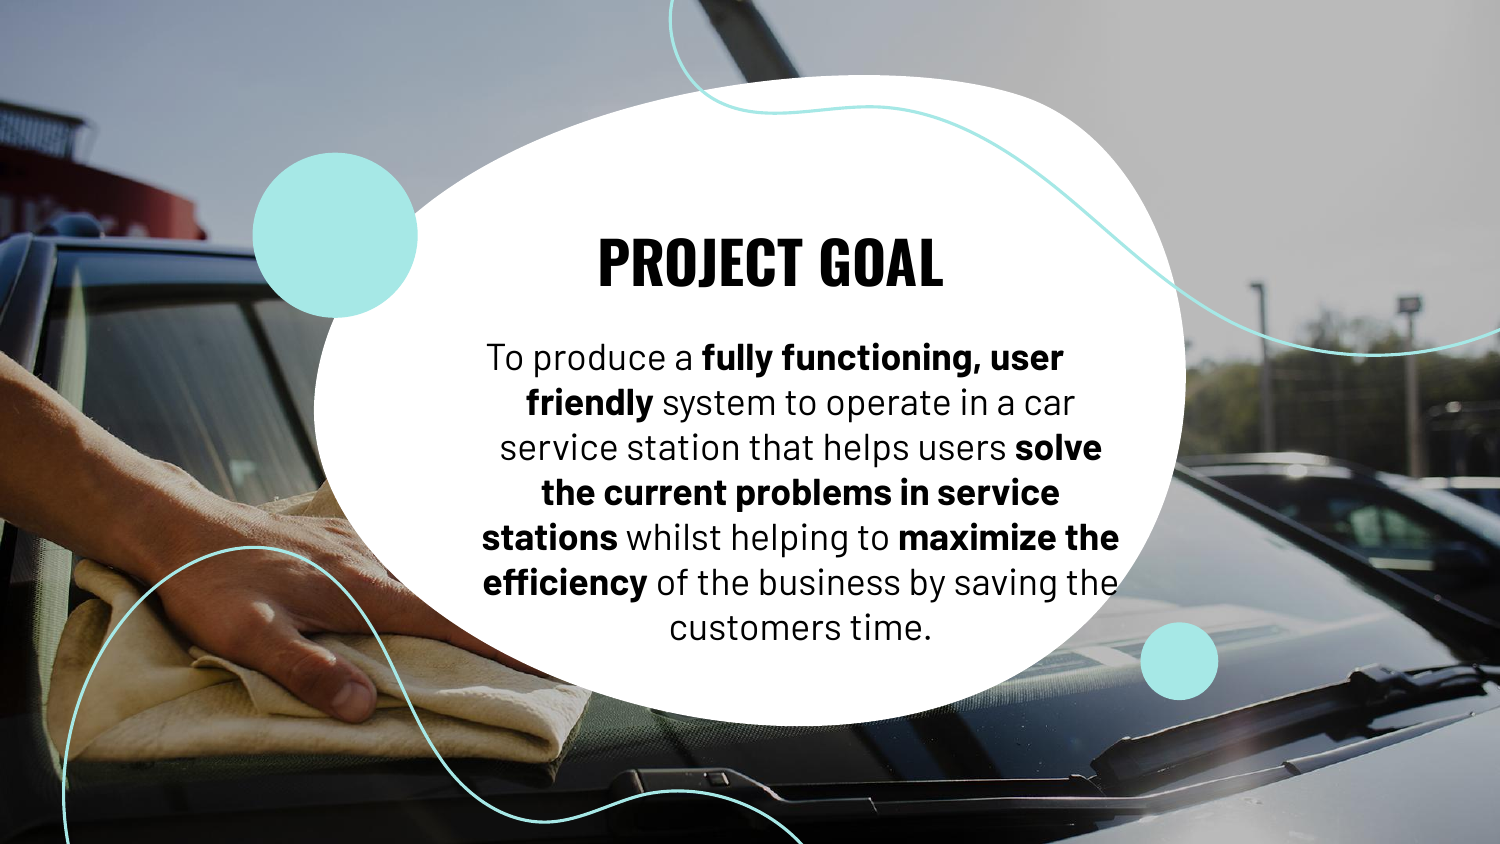

# PROJECT GOAL
To produce a fully functioning, user friendly system to operate in a car service station that helps users solve the current problems in service stations whilst helping to maximize the efficiency of the business by saving the customers time.